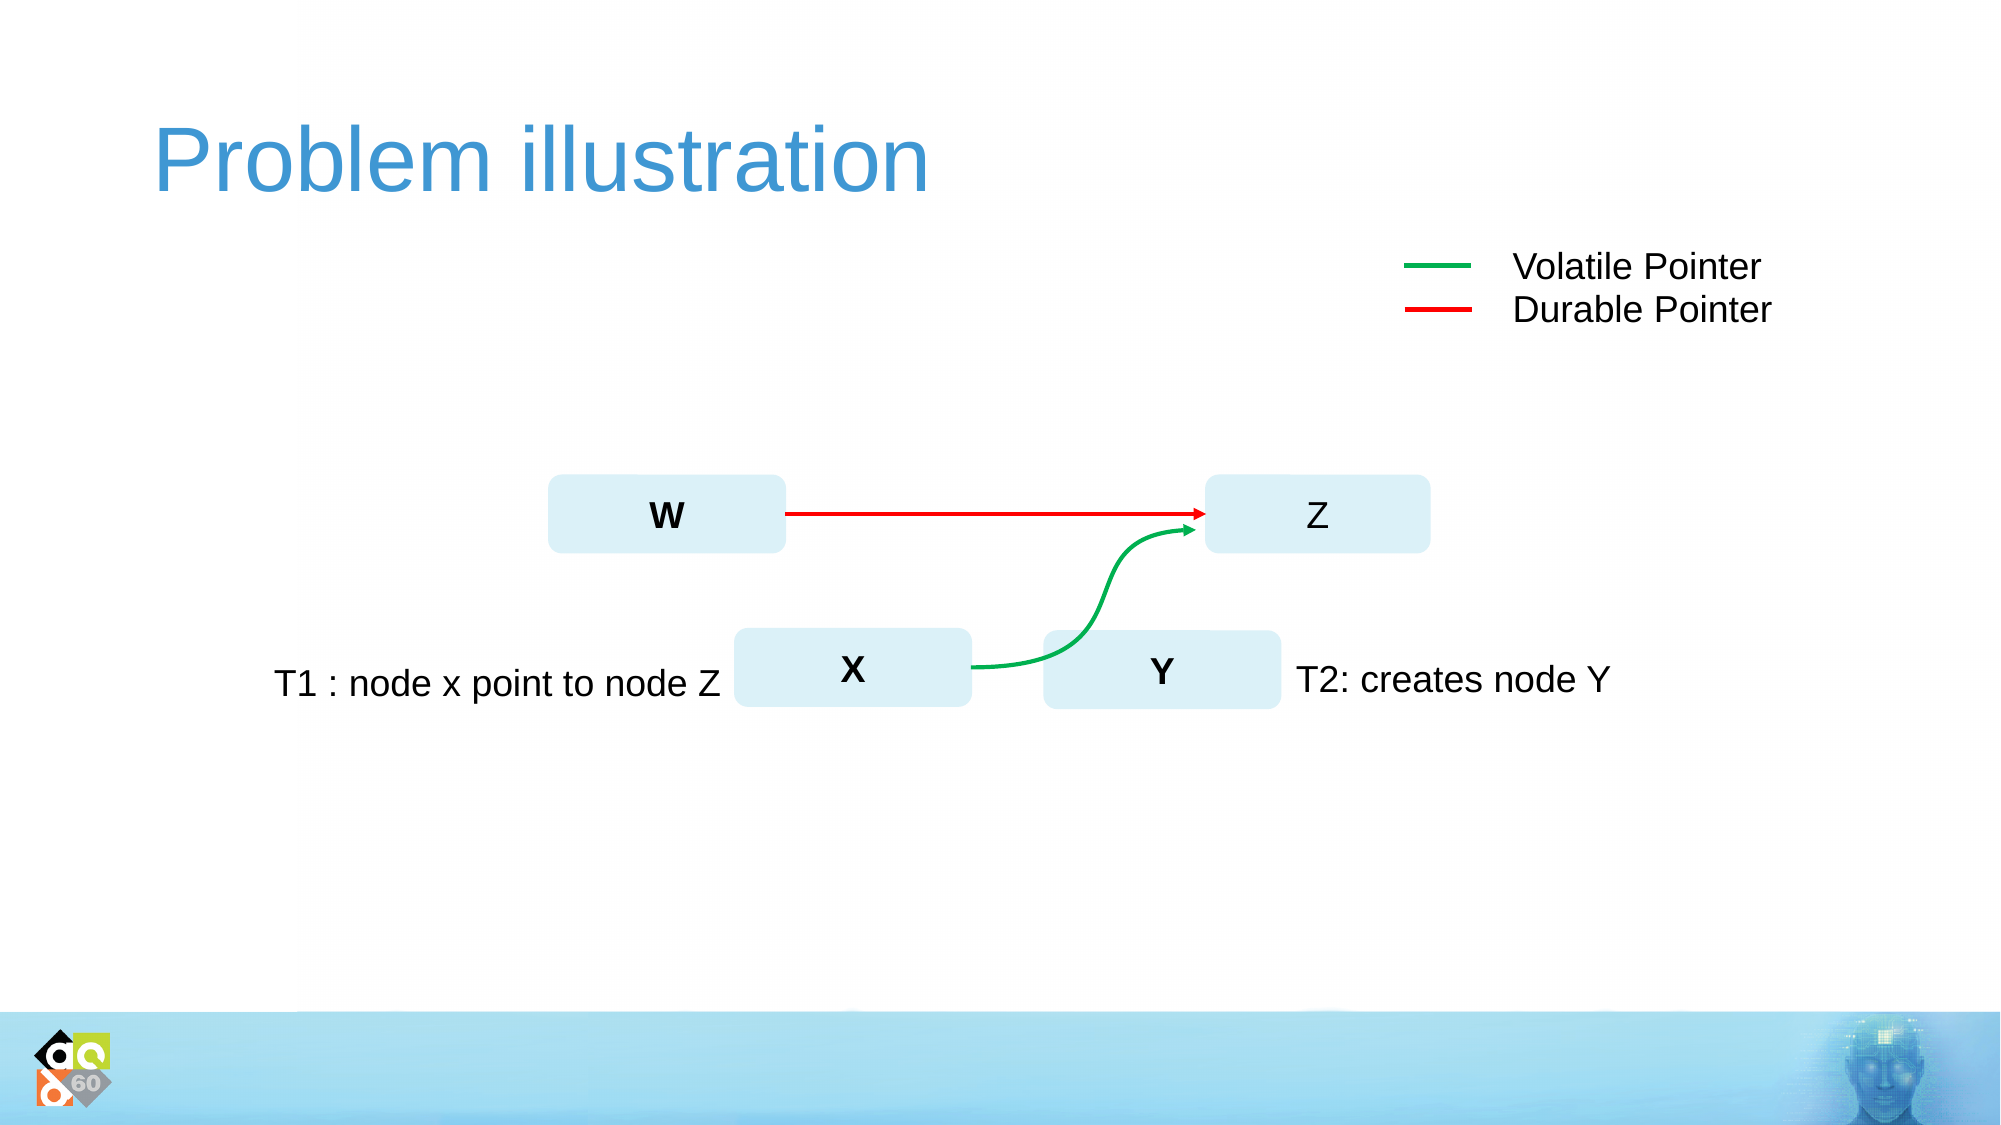

# Problem illustration
Volatile Pointer
Durable Pointer

W
Z
X
Y
T2: creates node Y
T1 : node x point to node Z